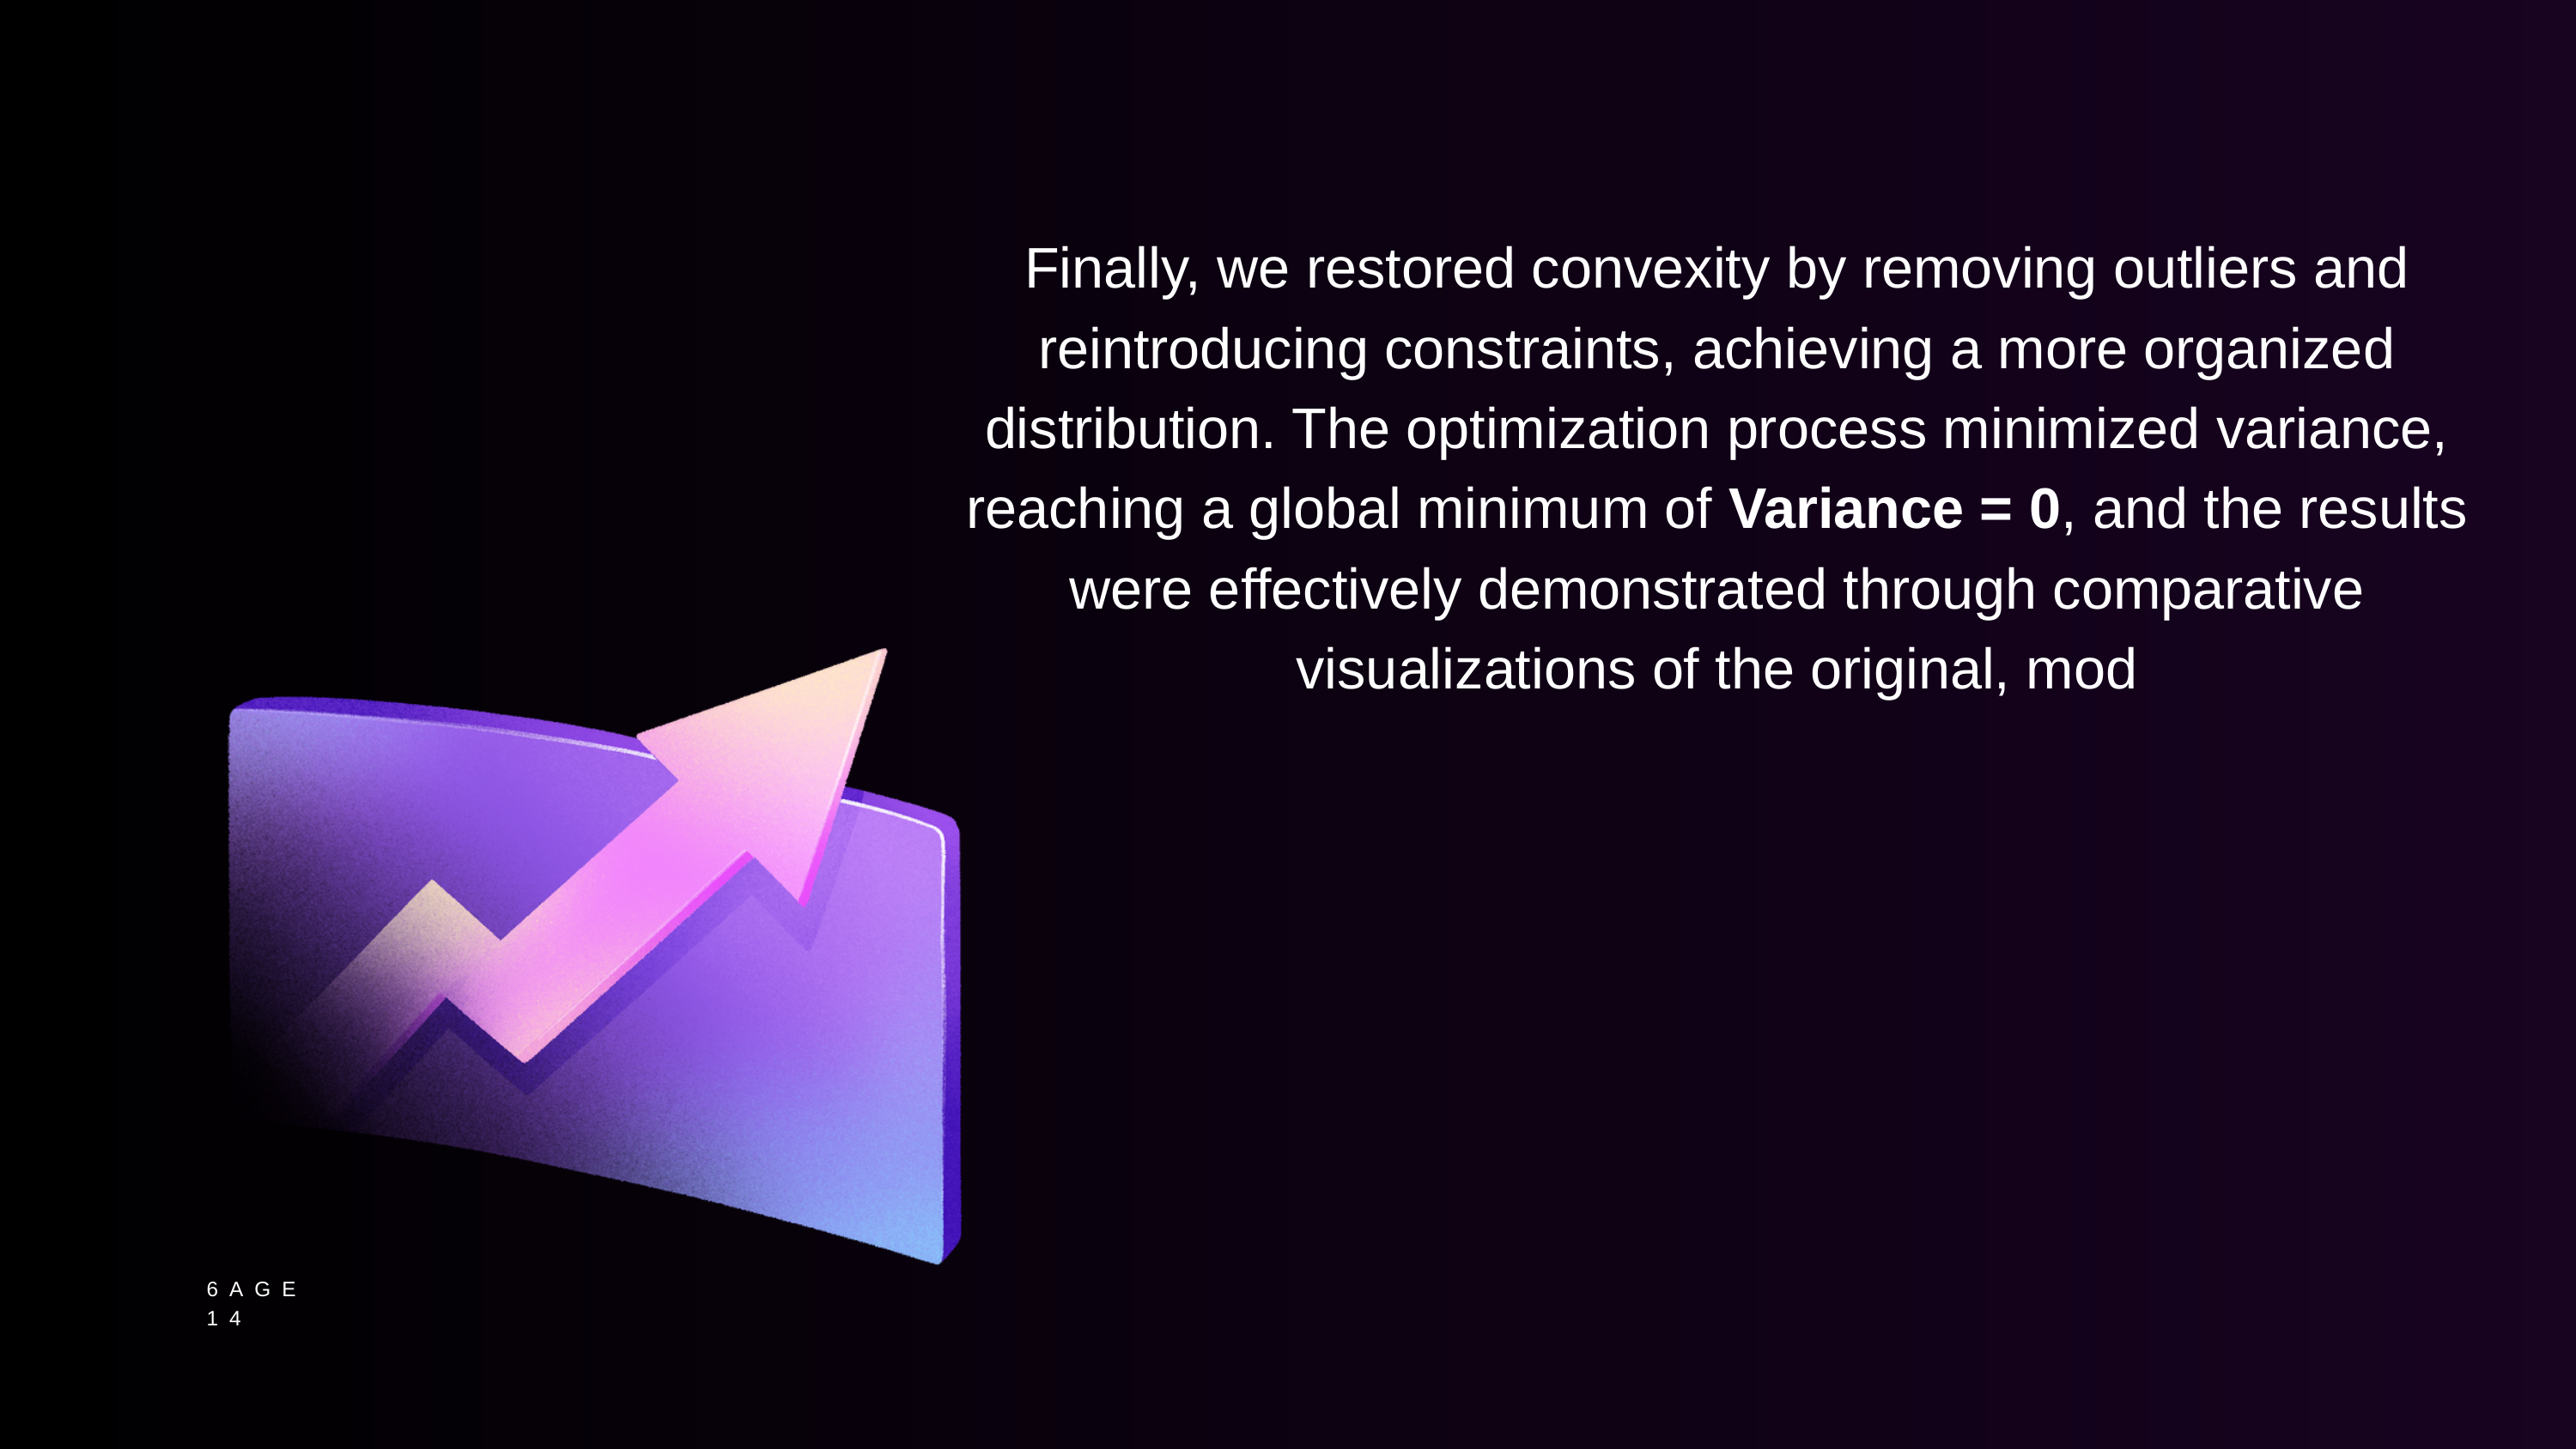

Finally, we restored convexity by removing outliers and reintroducing constraints, achieving a more organized distribution. The optimization process minimized variance, reaching a global minimum of Variance = 0, and the results were effectively demonstrated through comparative visualizations of the original, mod

6AGE
14